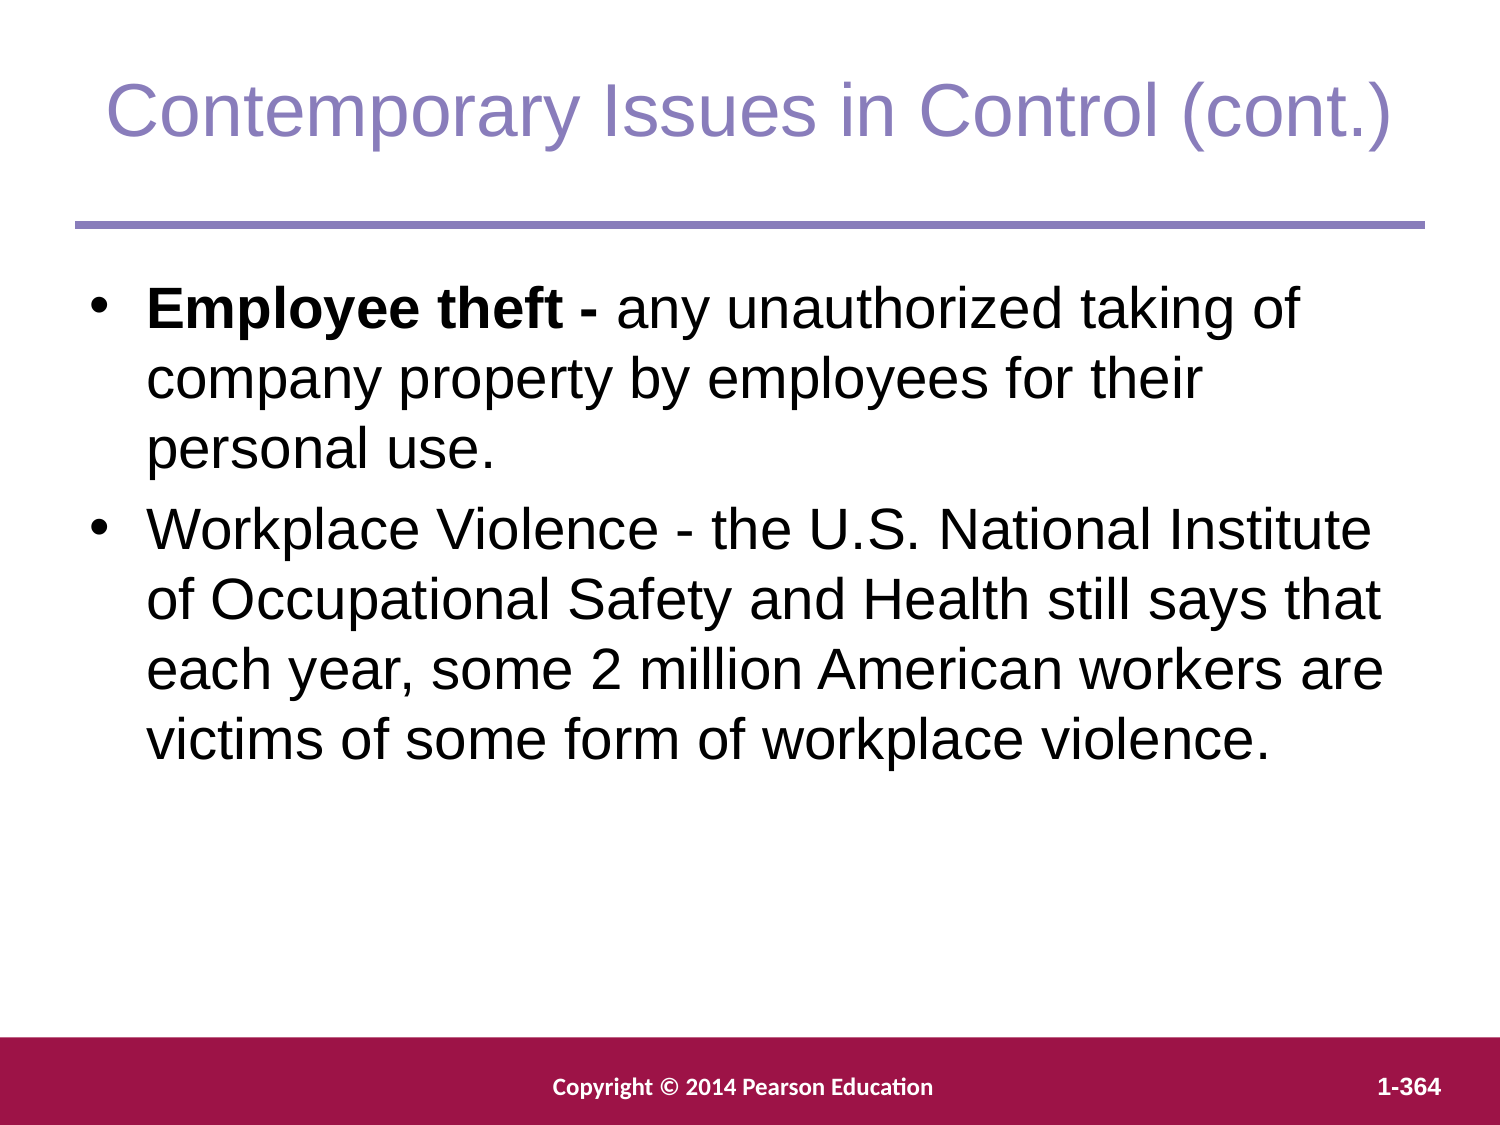

Contemporary Issues in Control (cont.)
Employee theft - any unauthorized taking of company property by employees for their personal use.
Workplace Violence - the U.S. National Institute of Occupational Safety and Health still says that each year, some 2 million American workers are victims of some form of workplace violence.